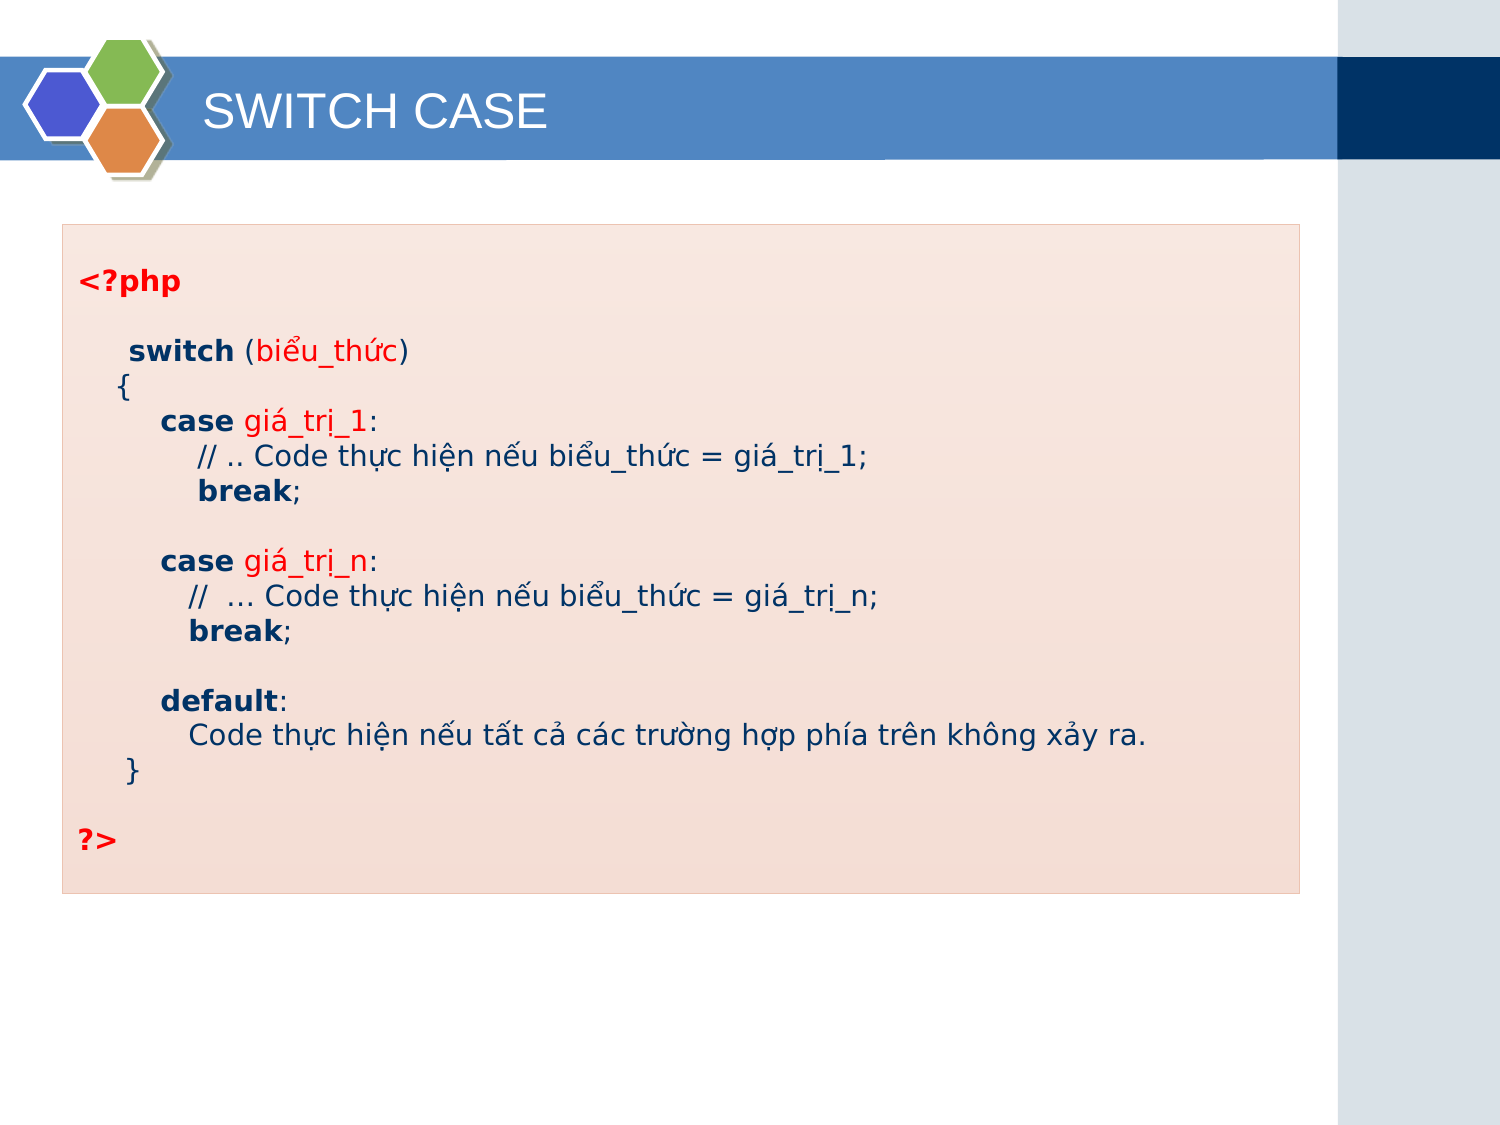

# SWITCH CASE

<?php

     switch (biểu_thức)
    {
         case giá_trị_1:
             // .. Code thực hiện nếu biểu_thức = giá_trị_1;
             break;

         case giá_trị_n:
            //  … Code thực hiện nếu biểu_thức = giá_trị_n;
            break;

         default:
            Code thực hiện nếu tất cả các trường hợp phía trên không xảy ra.
     }

?>